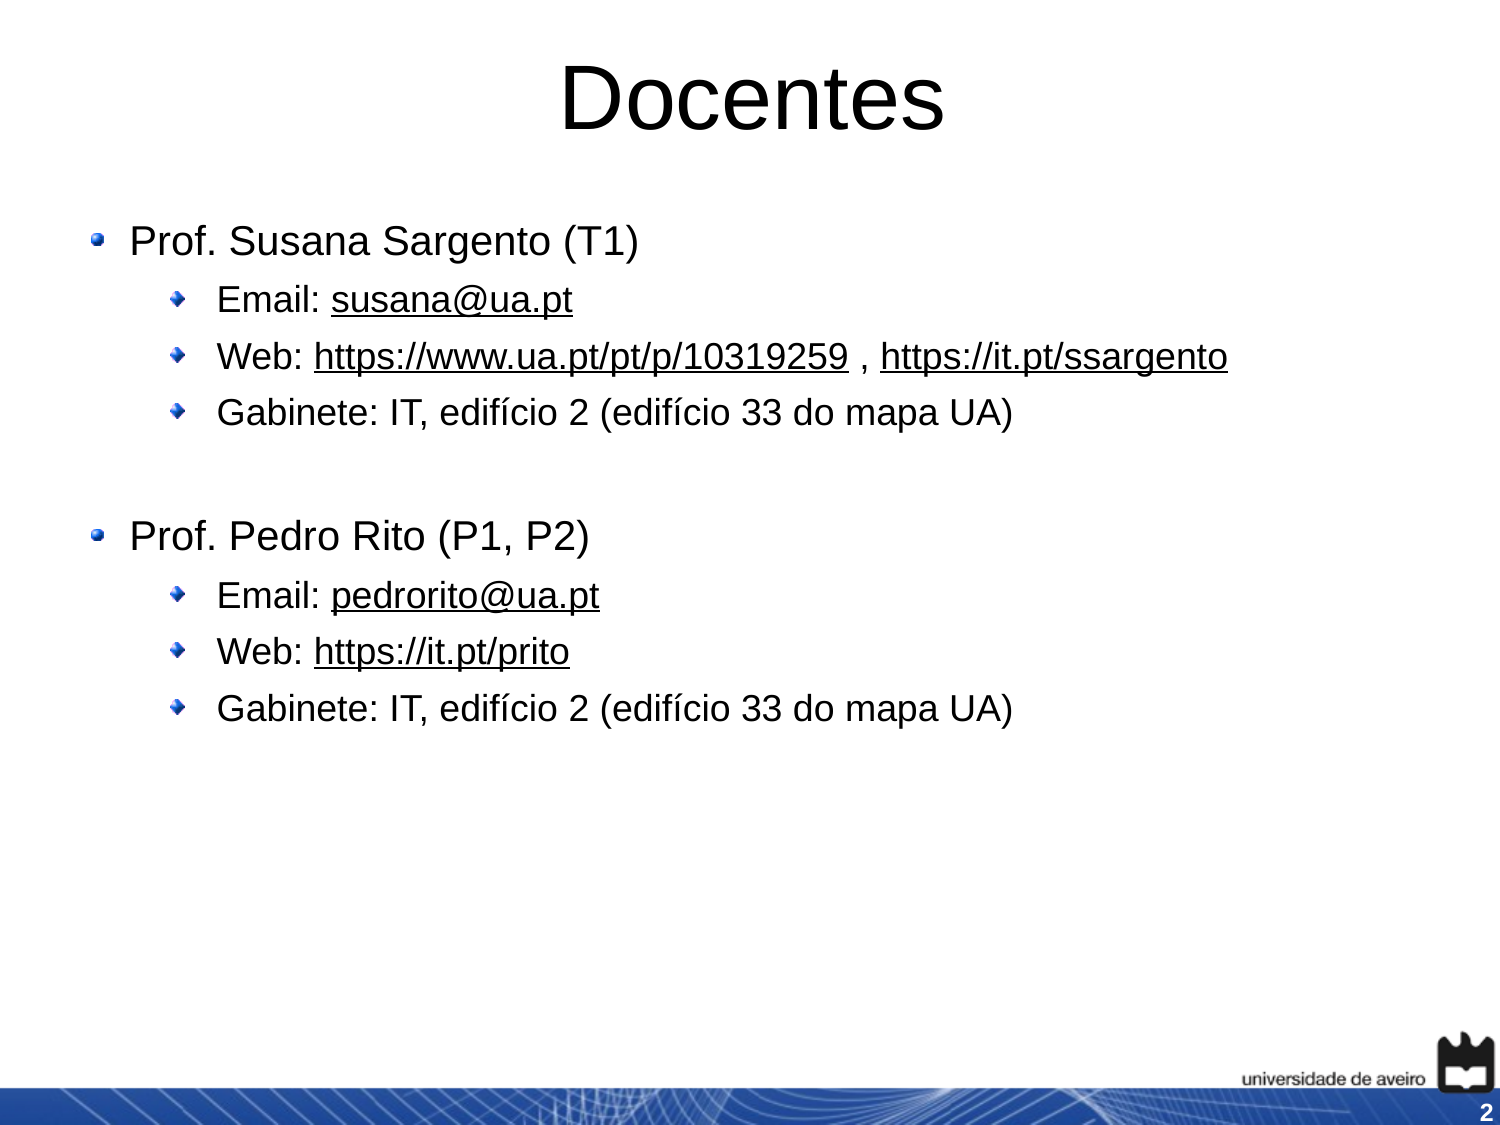

Docentes
Prof. Susana Sargento (T1)
Email: susana@ua.pt
Web: https://www.ua.pt/pt/p/10319259 , https://it.pt/ssargento
Gabinete: IT, edifício 2 (edifício 33 do mapa UA)

Prof. Pedro Rito (P1, P2)
Email: pedrorito@ua.pt
Web: https://it.pt/prito
Gabinete: IT, edifício 2 (edifício 33 do mapa UA)
2